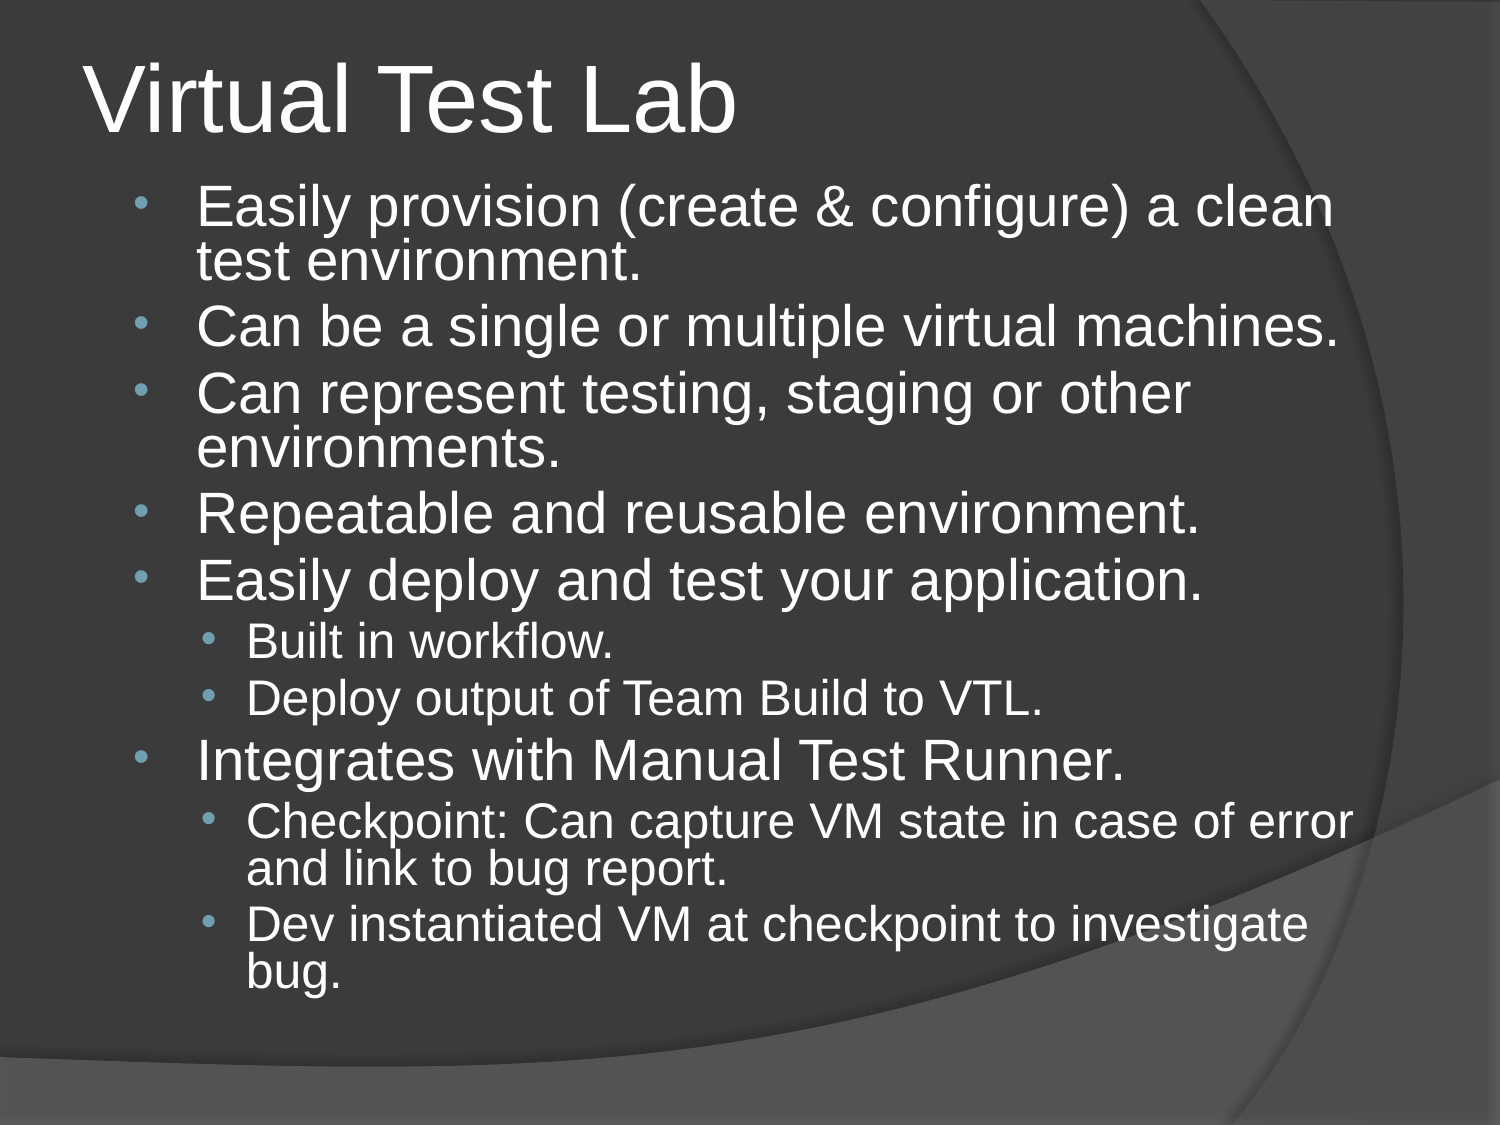

# Virtual Test Lab
Easily provision (create & configure) a clean test environment.
Can be a single or multiple virtual machines.
Can represent testing, staging or other environments.
Repeatable and reusable environment.
Easily deploy and test your application.
Built in workflow.
Deploy output of Team Build to VTL.
Integrates with Manual Test Runner.
Checkpoint: Can capture VM state in case of error and link to bug report.
Dev instantiated VM at checkpoint to investigate bug.